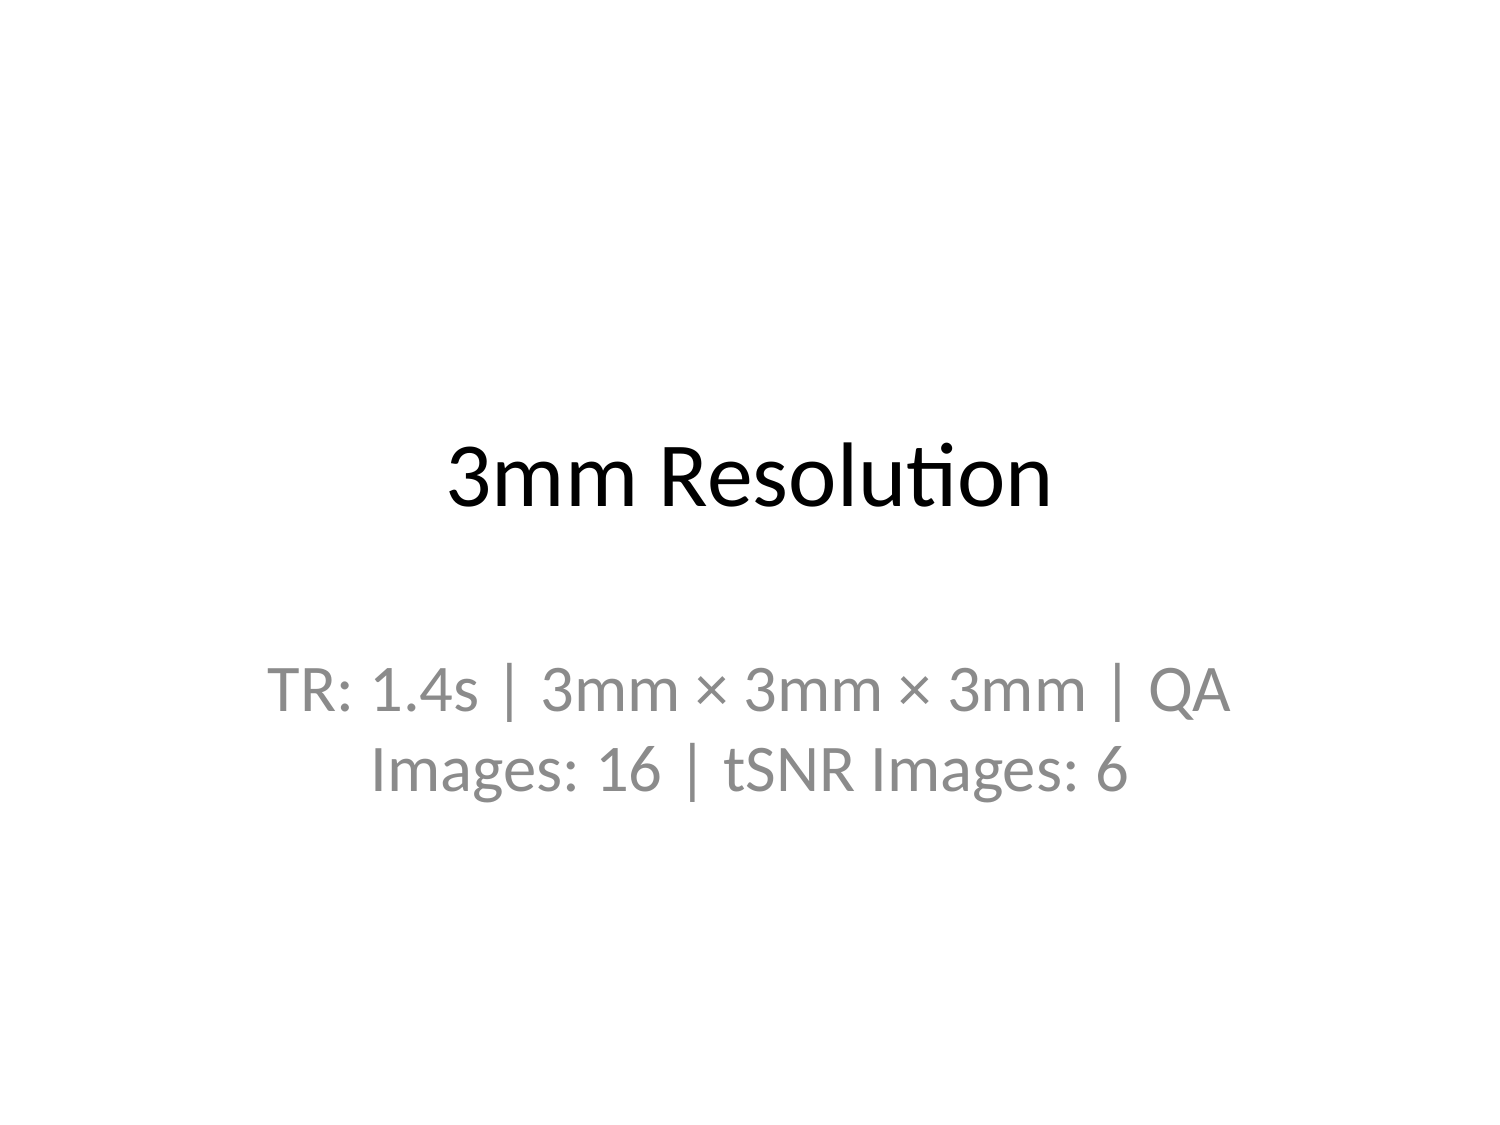

# 3mm Resolution
TR: 1.4s | 3mm × 3mm × 3mm | QA Images: 16 | tSNR Images: 6